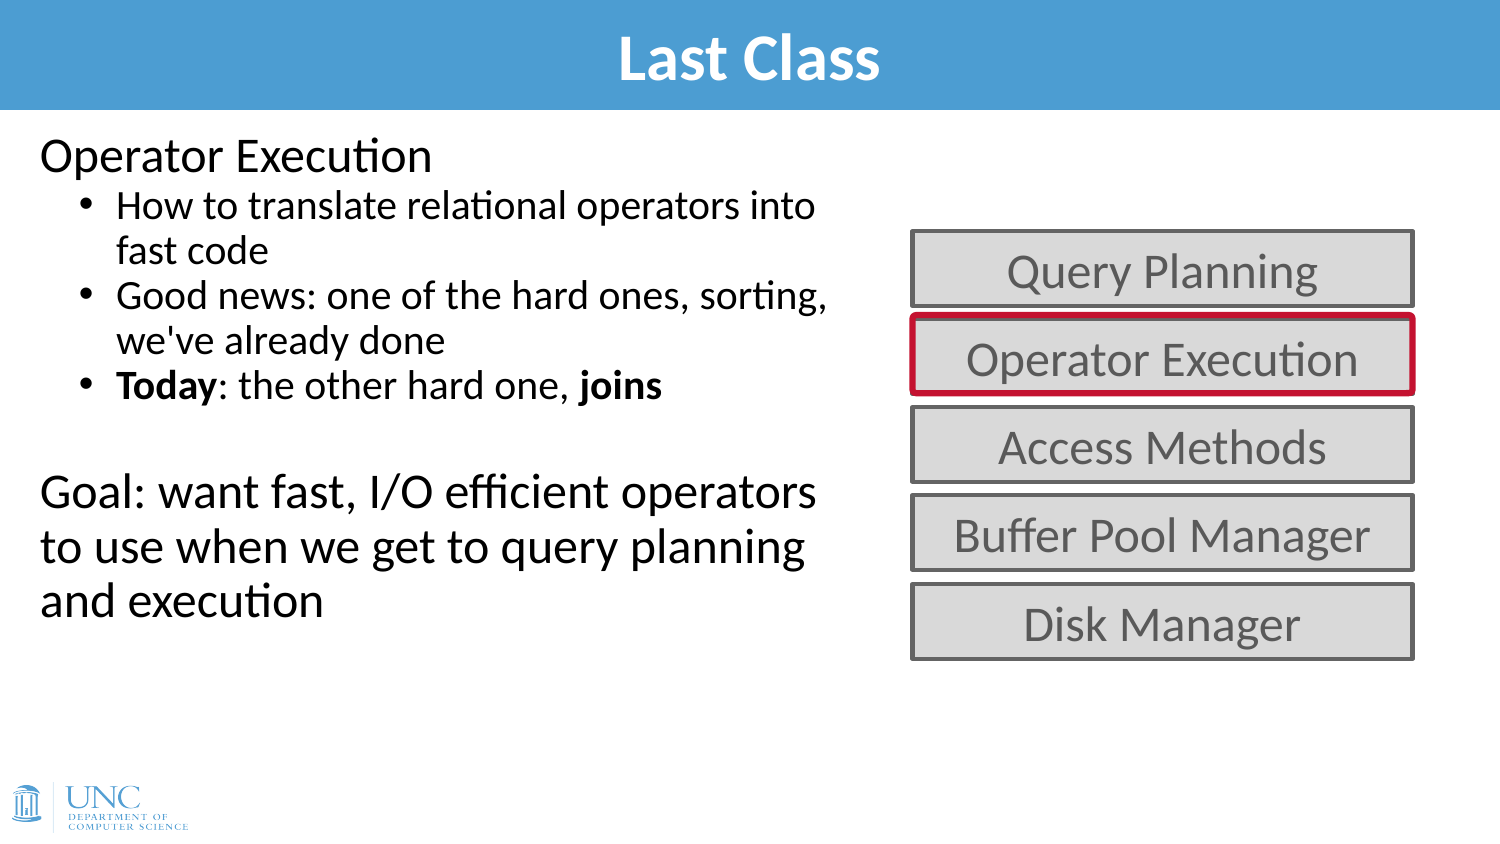

# Last Class
3
Operator Execution
How to translate relational operators into fast code
Good news: one of the hard ones, sorting, we've already done
Today: the other hard one, joins

Goal: want fast, I/O efficient operators to use when we get to query planning and execution

Query Planning

Operator Execution
Access Methods
Buffer Pool Manager
Disk Manager